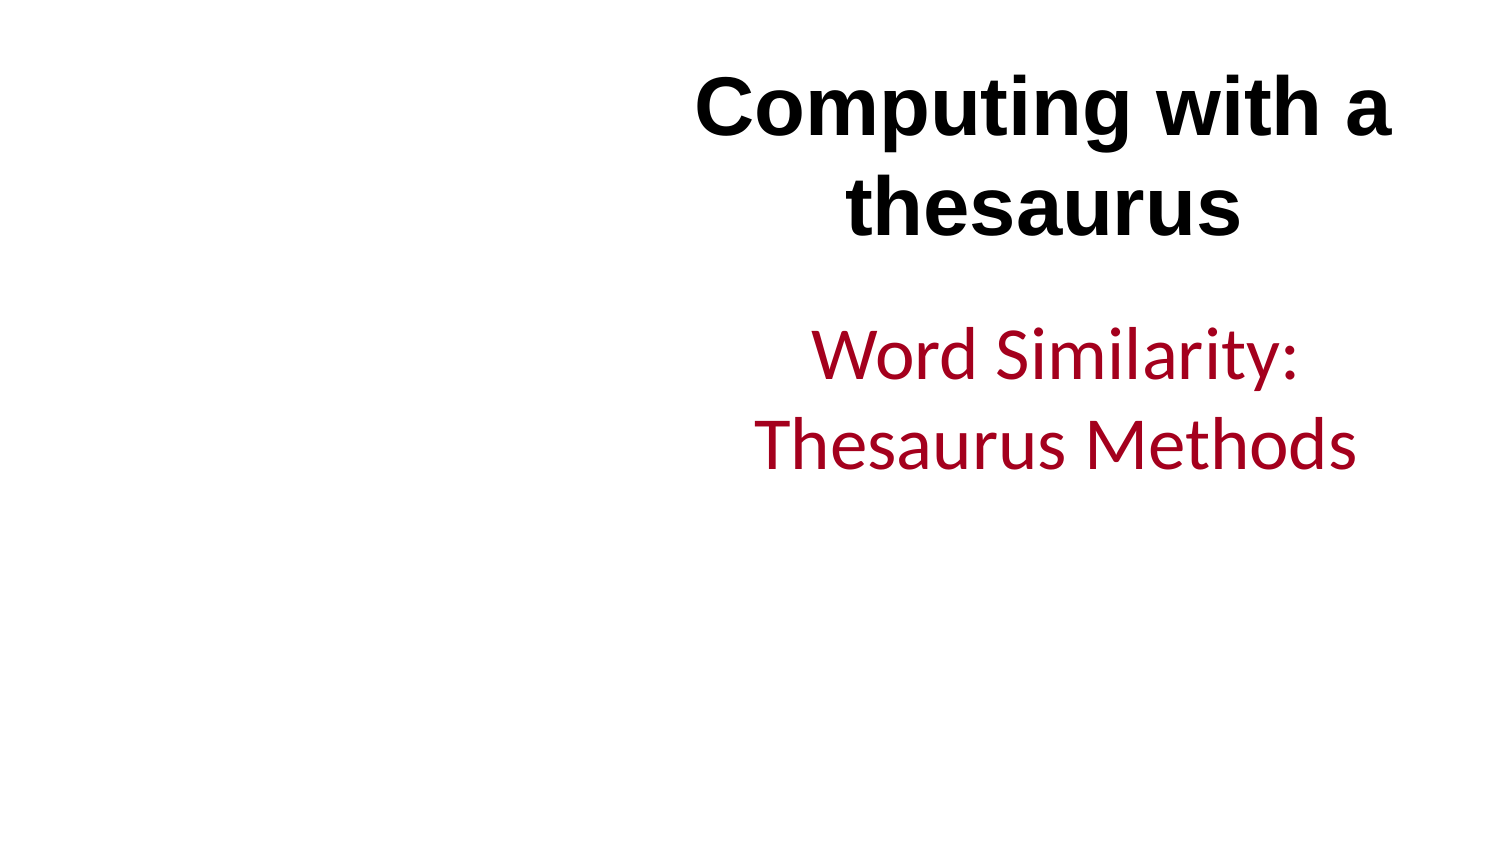

# Computing with a thesaurus
Word Similarity: Thesaurus Methods